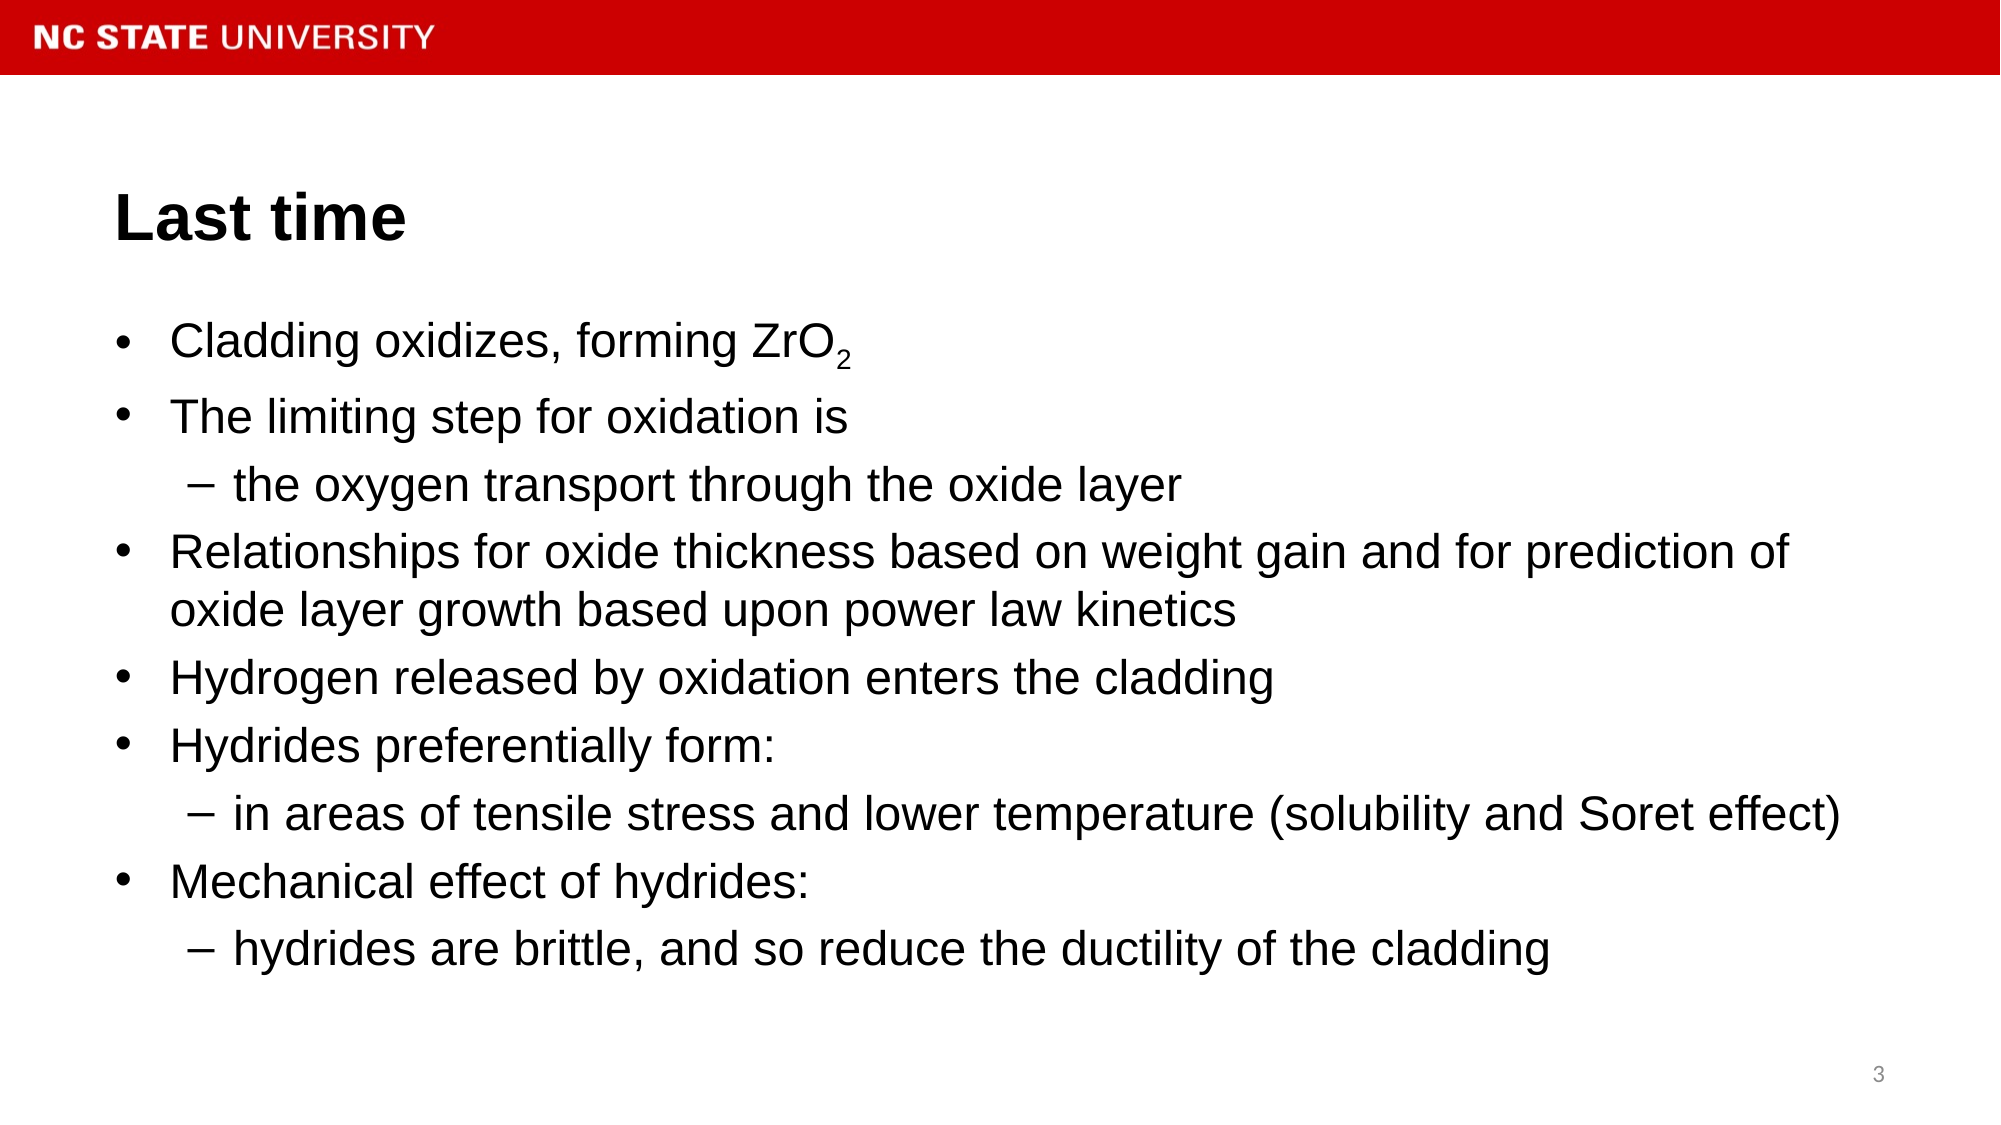

# Last time
Cladding oxidizes, forming ZrO2
The limiting step for oxidation is
the oxygen transport through the oxide layer
Relationships for oxide thickness based on weight gain and for prediction of oxide layer growth based upon power law kinetics
Hydrogen released by oxidation enters the cladding
Hydrides preferentially form:
in areas of tensile stress and lower temperature (solubility and Soret effect)
Mechanical effect of hydrides:
hydrides are brittle, and so reduce the ductility of the cladding

3